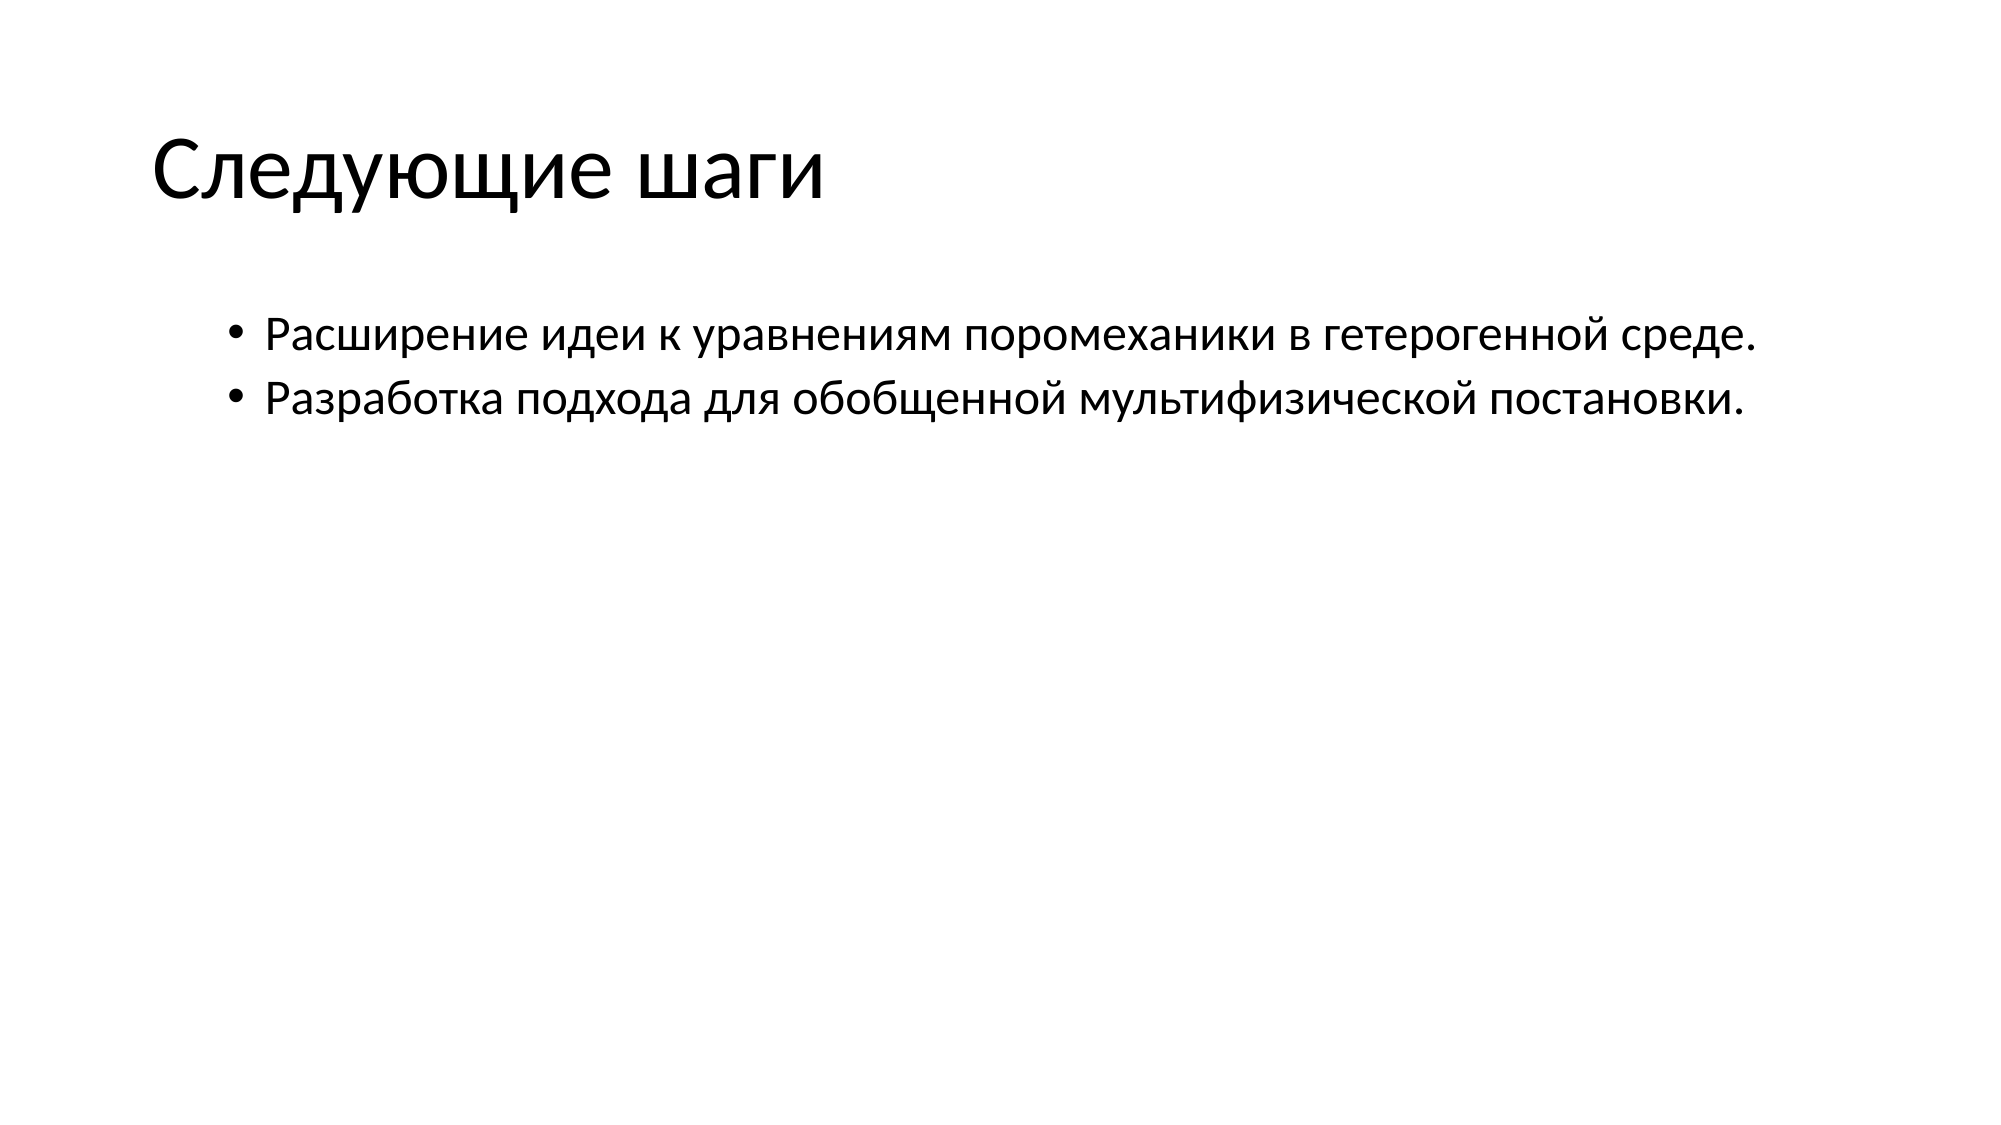

# Следующие шаги
Расширение идеи к уравнениям поромеханики в гетерогенной среде.
Разработка подхода для обобщенной мультифизической постановки.